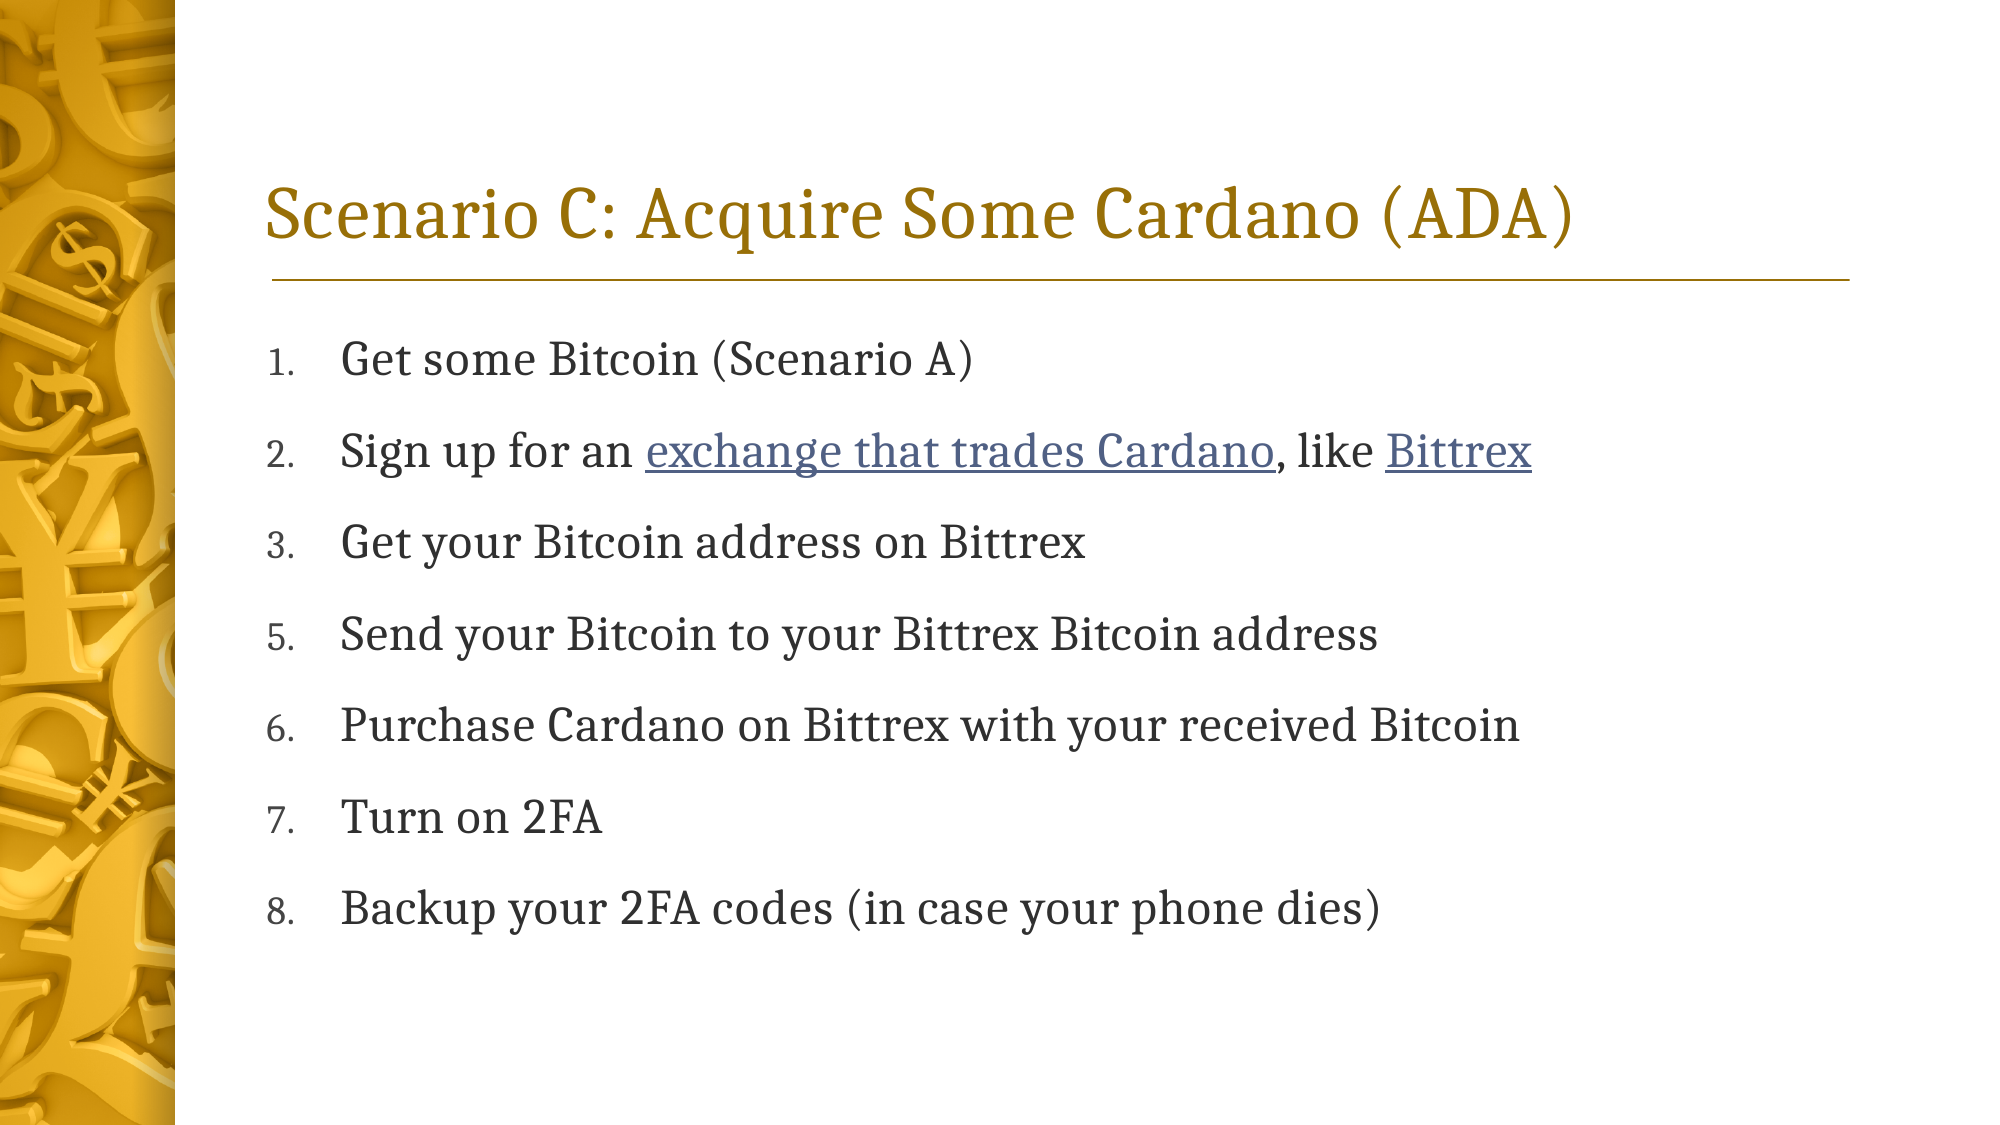

# Scenario C: Acquire Some Cardano (ADA)
Get some Bitcoin (Scenario A)
Sign up for an exchange that trades Cardano, like Bittrex
Get your Bitcoin address on Bittrex
Send your Bitcoin to your Bittrex Bitcoin address
Purchase Cardano on Bittrex with your received Bitcoin
Turn on 2FA
Backup your 2FA codes (in case your phone dies)